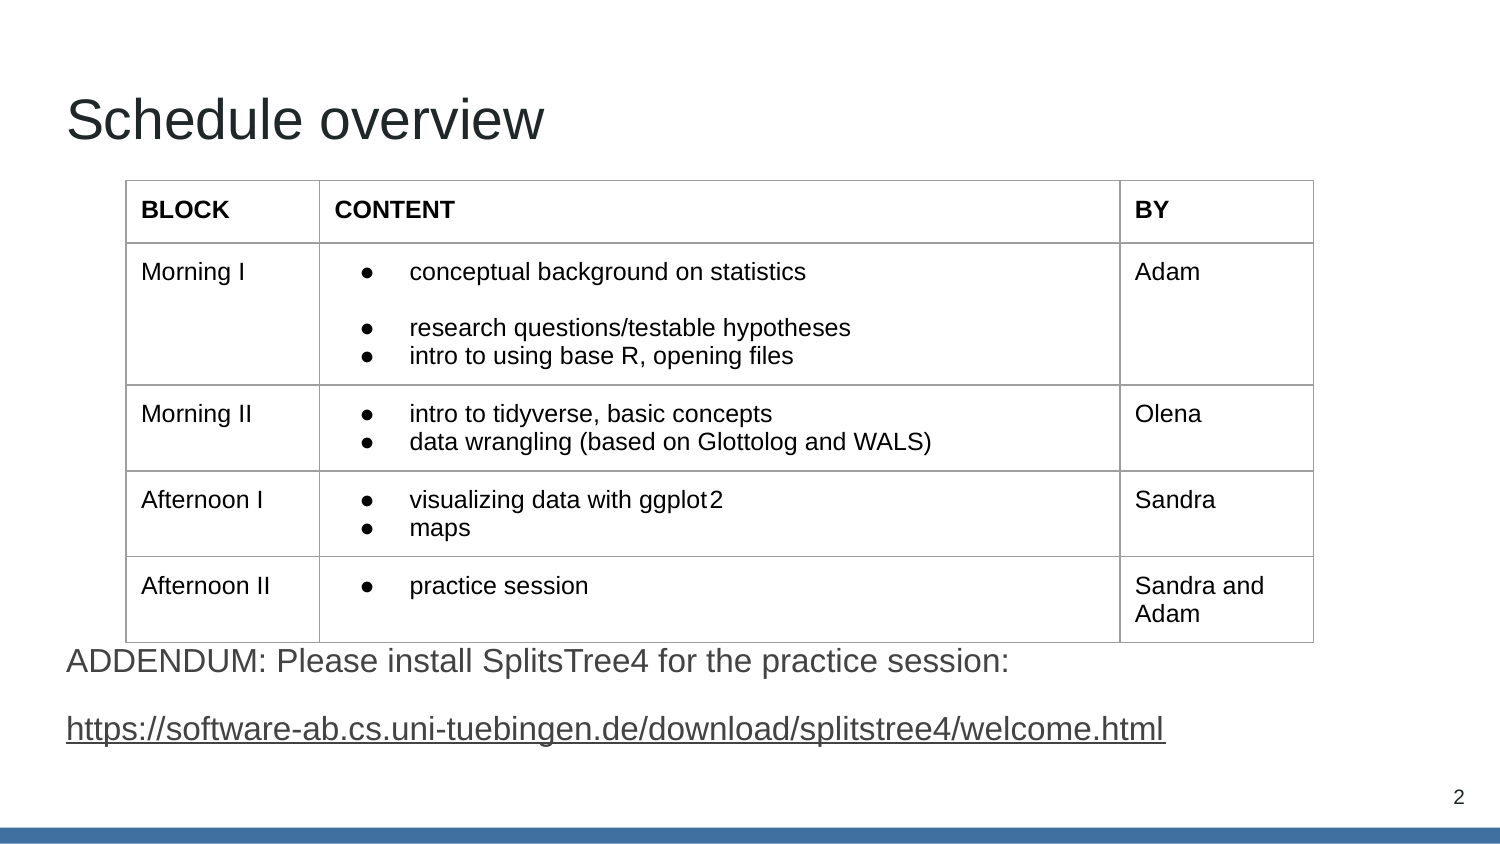

# Schedule overview
| BLOCK | CONTENT | BY |
| --- | --- | --- |
| Morning I | conceptual background on statistics research questions/testable hypotheses intro to using base R, opening files | Adam |
| Morning II | intro to tidyverse, basic concepts data wrangling (based on Glottolog and WALS) | Olena |
| Afternoon I | visualizing data with ggplot 2 maps | Sandra |
| Afternoon II | practice session | Sandra and Adam |

ADDENDUM: Please install SplitsTree4 for the practice session:
https://software-ab.cs.uni-tuebingen.de/download/splitstree4/welcome.html
2